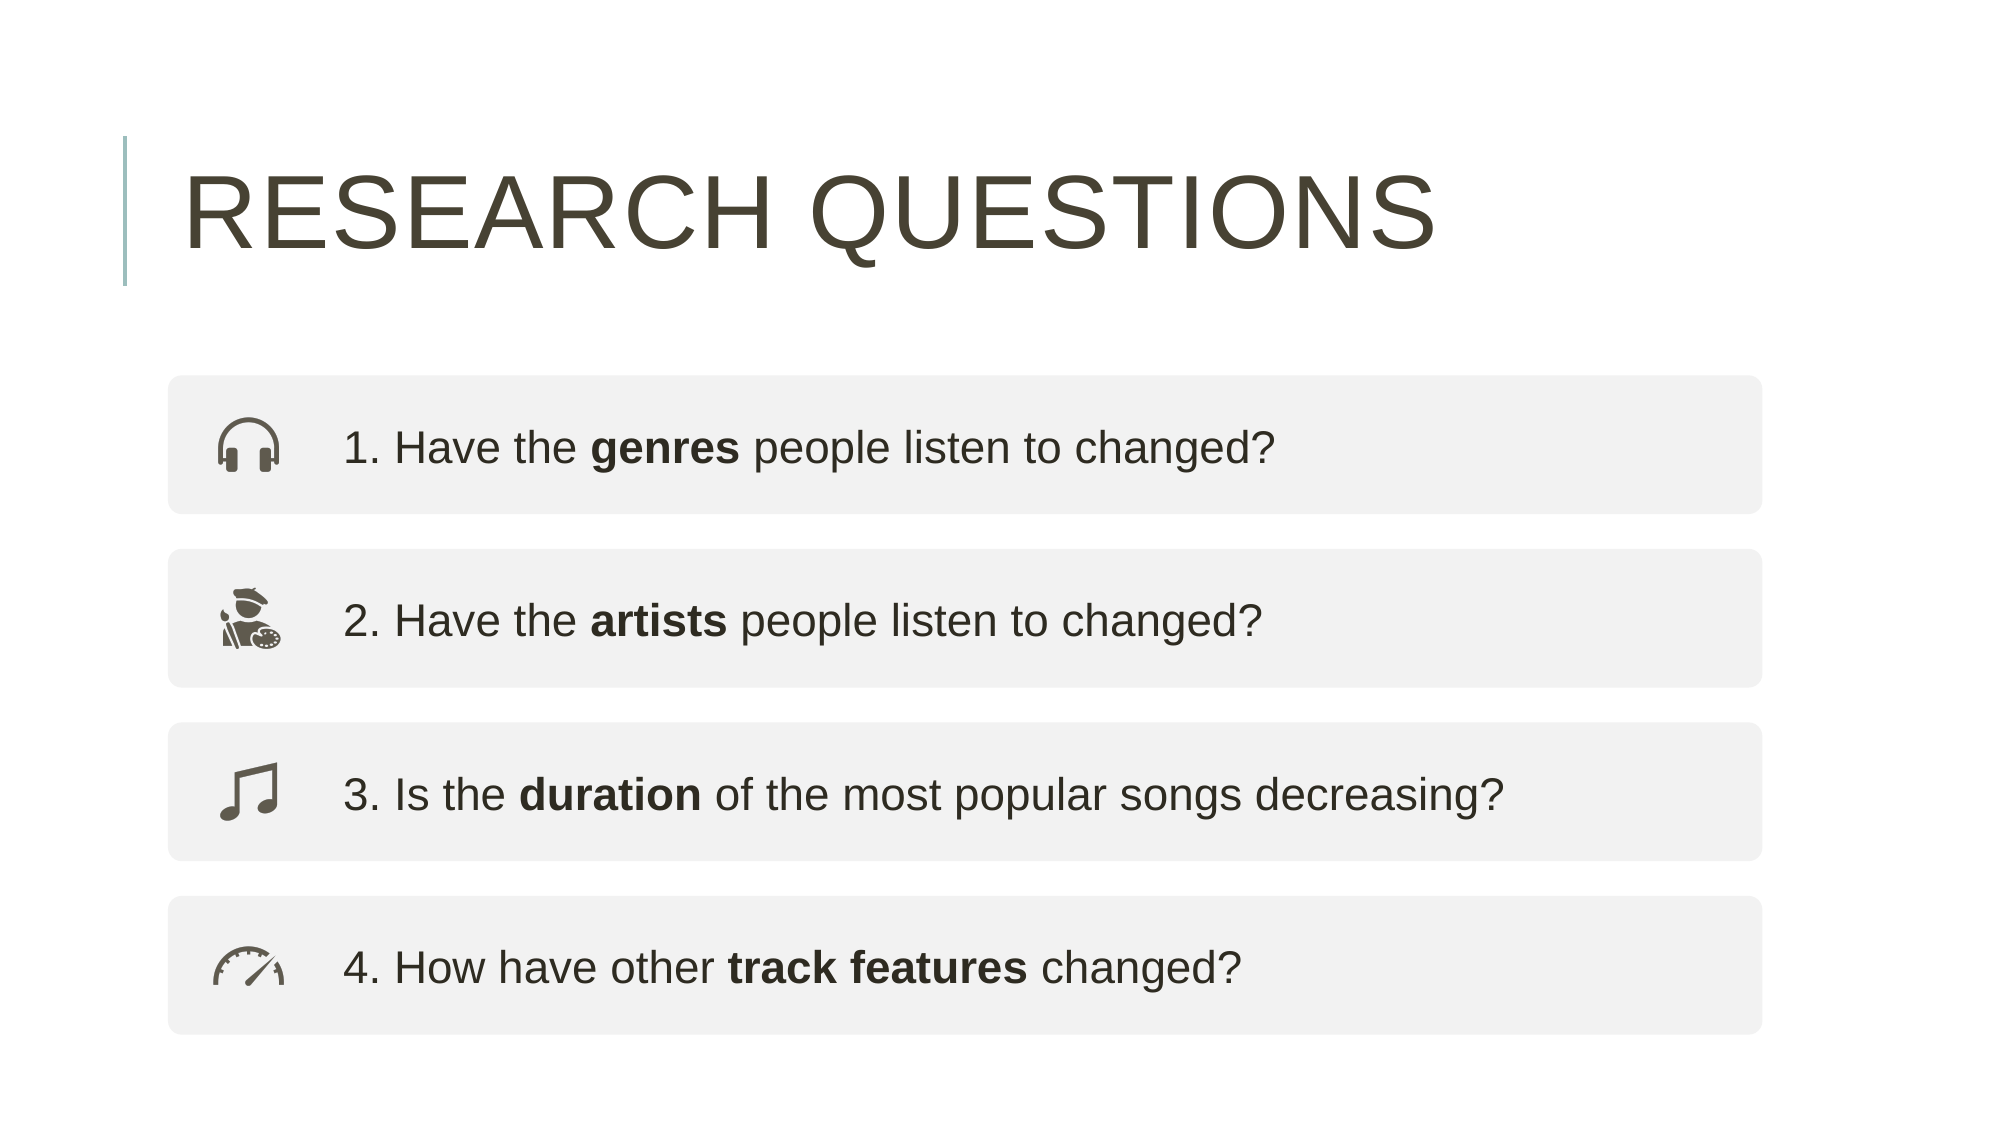

# Research Questions
1. Have the genres people listen to changed?
2. Have the artists people listen to changed?
3. Is the duration of the most popular songs decreasing?
4. How have other track features changed?